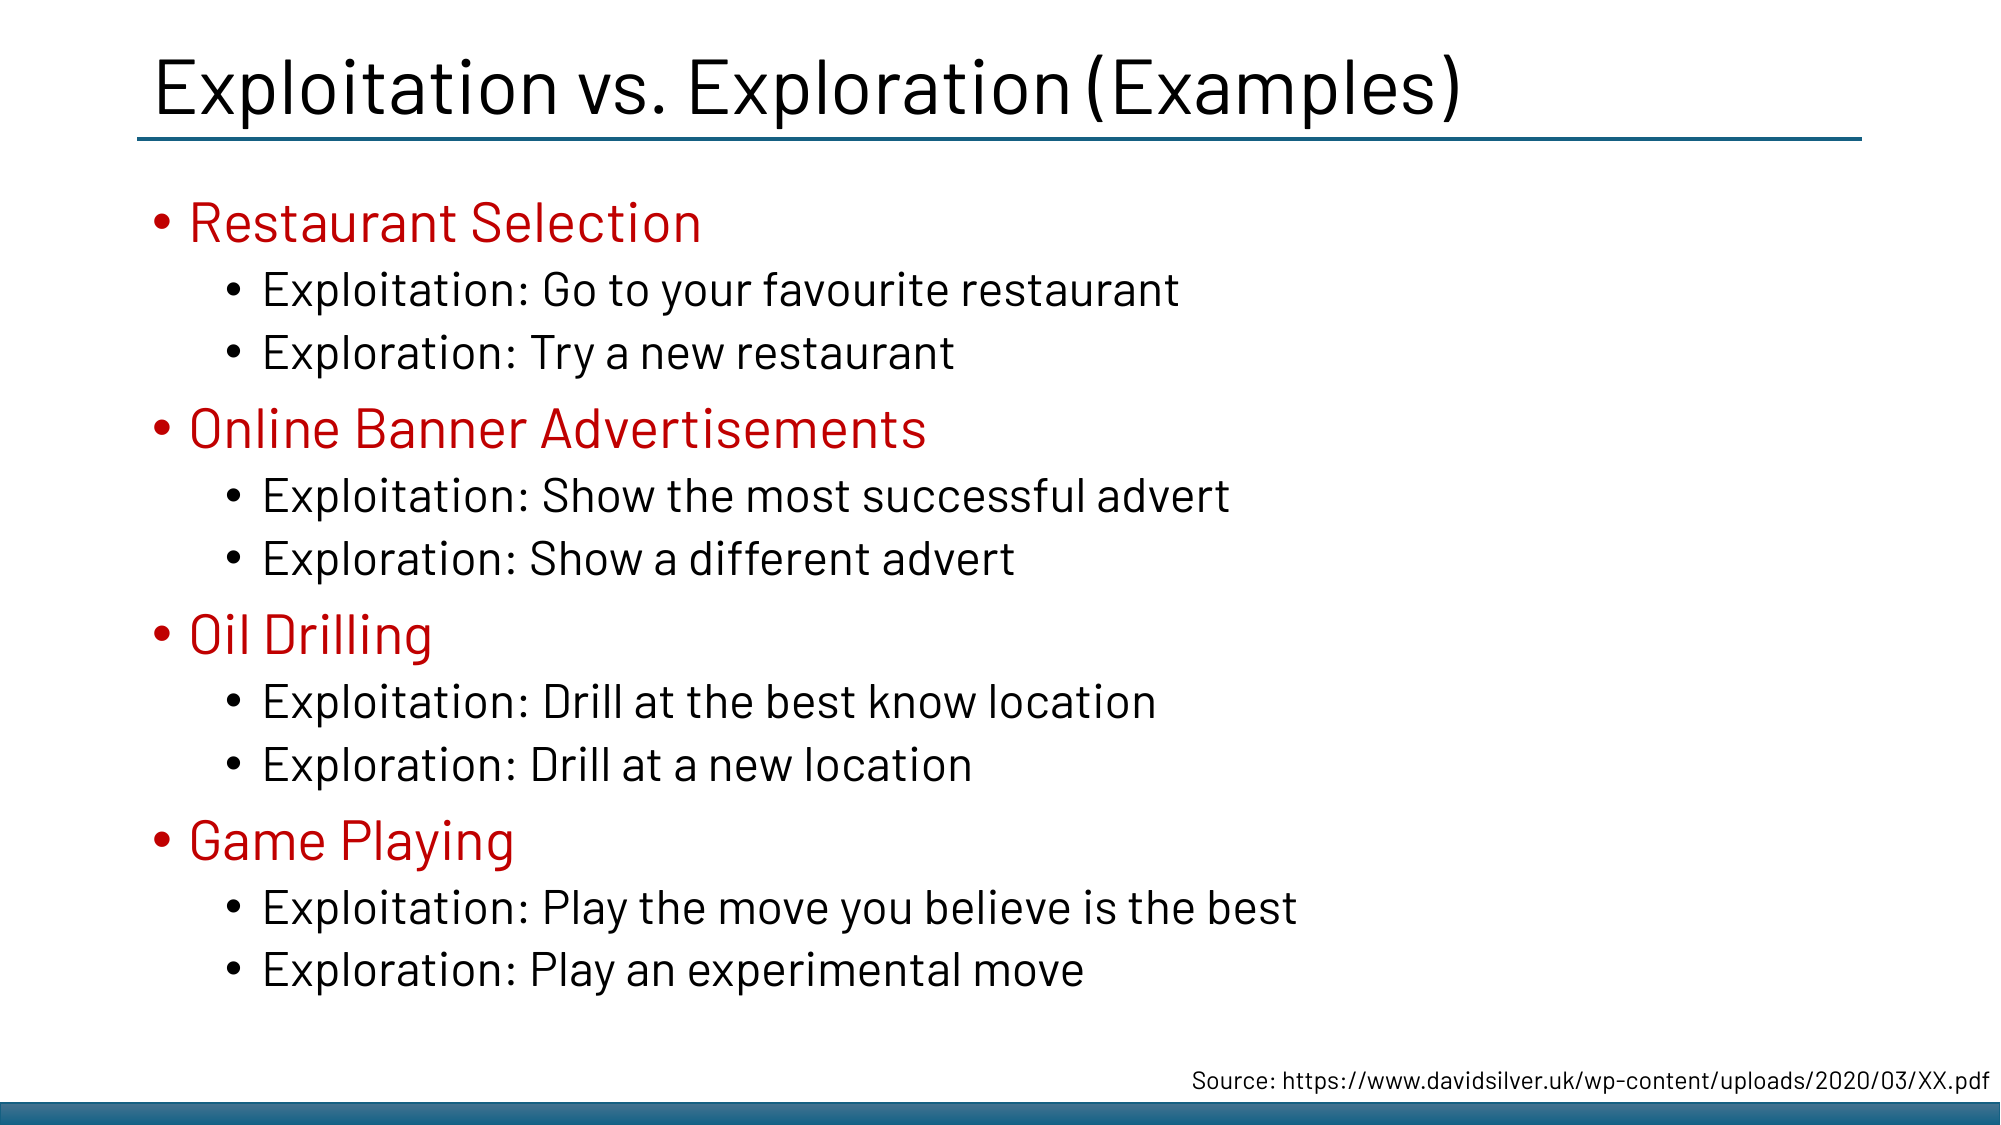

# Exploitation vs. Exploration (Examples)
Restaurant Selection
Exploitation: Go to your favourite restaurant
Exploration: Try a new restaurant
Online Banner Advertisements
Exploitation: Show the most successful advert
Exploration: Show a different advert
Oil Drilling
Exploitation: Drill at the best know location
Exploration: Drill at a new location
Game Playing
Exploitation: Play the move you believe is the best
Exploration: Play an experimental move
Source: https://www.davidsilver.uk/wp-content/uploads/2020/03/XX.pdf